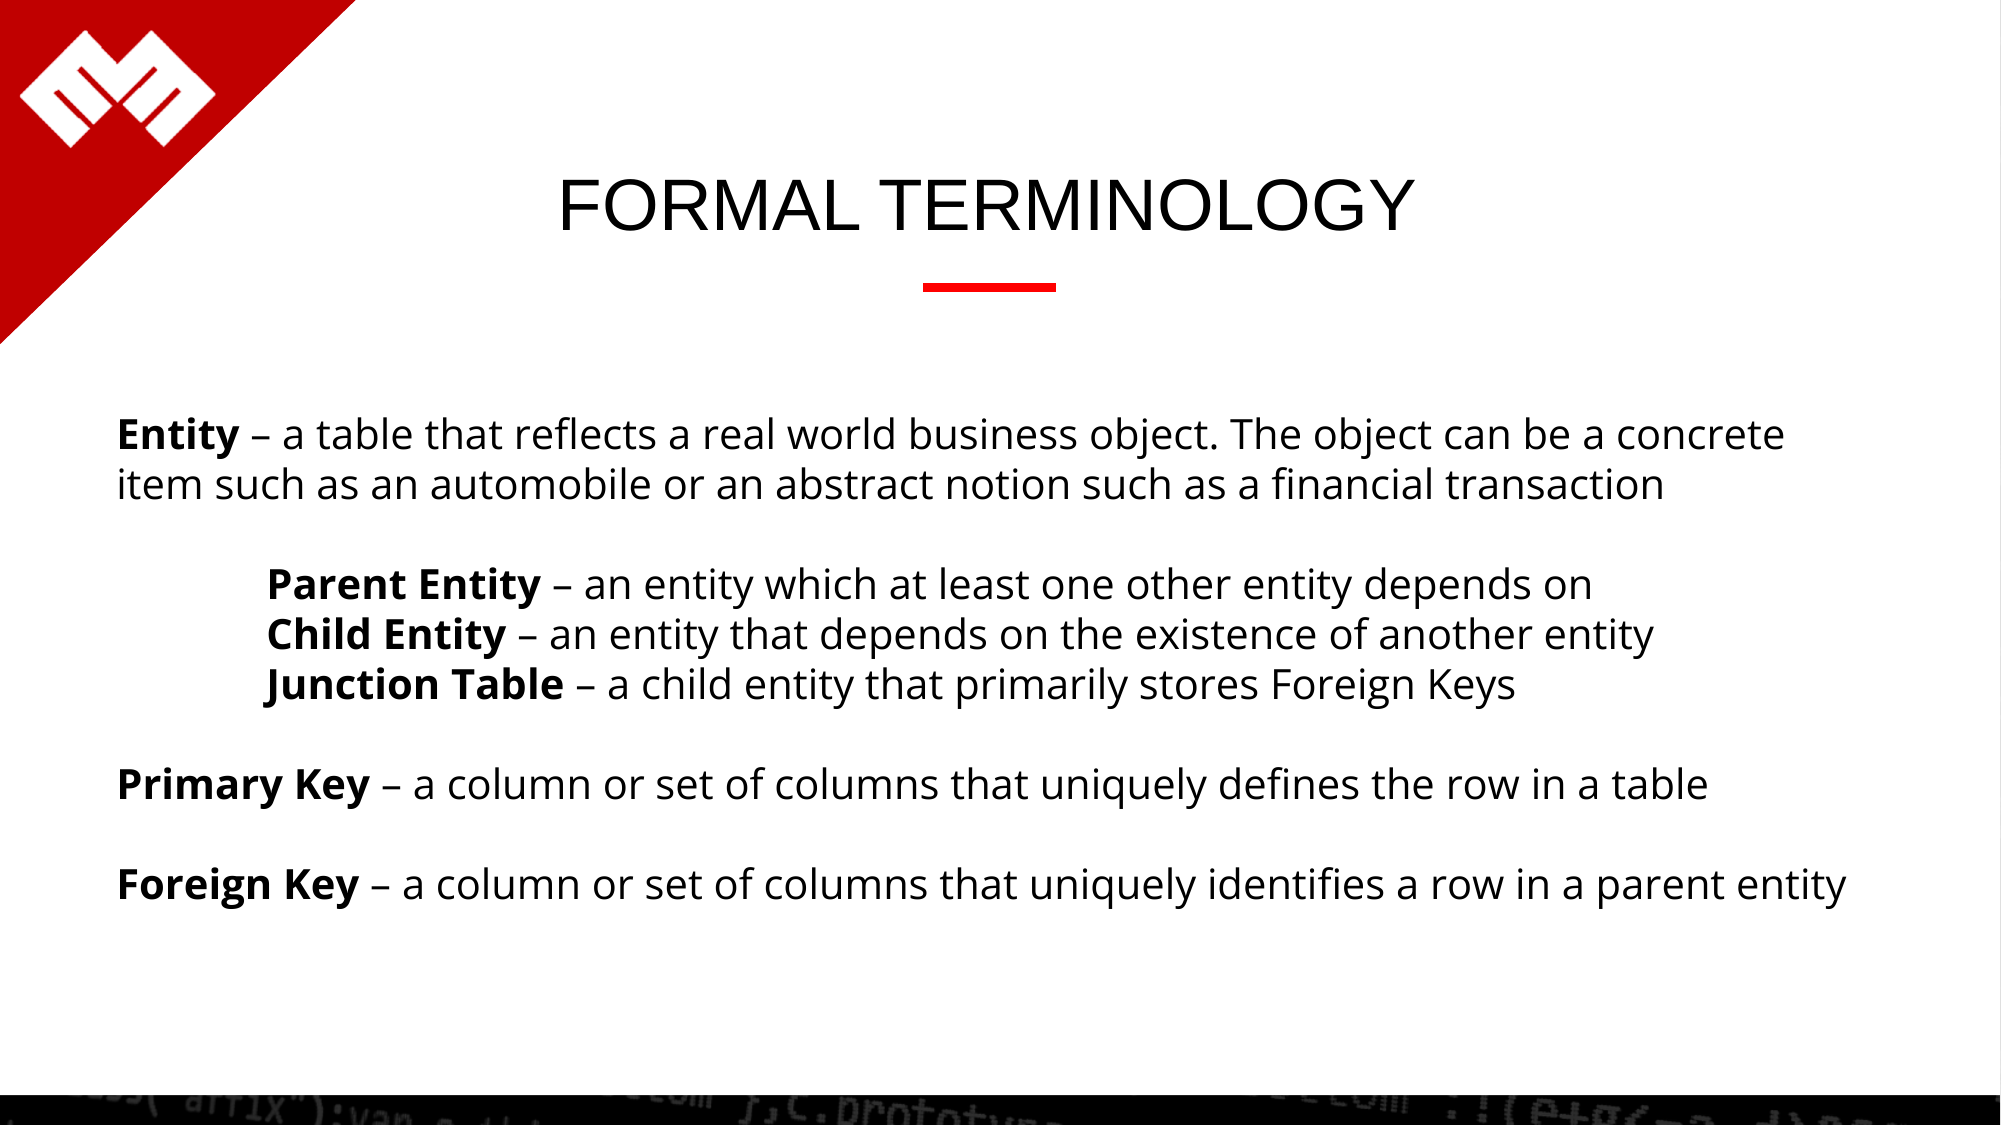

FORMAL TERMINOLOGY

Entity – a table that reflects a real world business object. The object can be a concrete item such as an automobile or an abstract notion such as a financial transaction
	Parent Entity – an entity which at least one other entity depends on
	Child Entity – an entity that depends on the existence of another entity
	Junction Table – a child entity that primarily stores Foreign Keys

Primary Key – a column or set of columns that uniquely defines the row in a table

Foreign Key – a column or set of columns that uniquely identifies a row in a parent entity